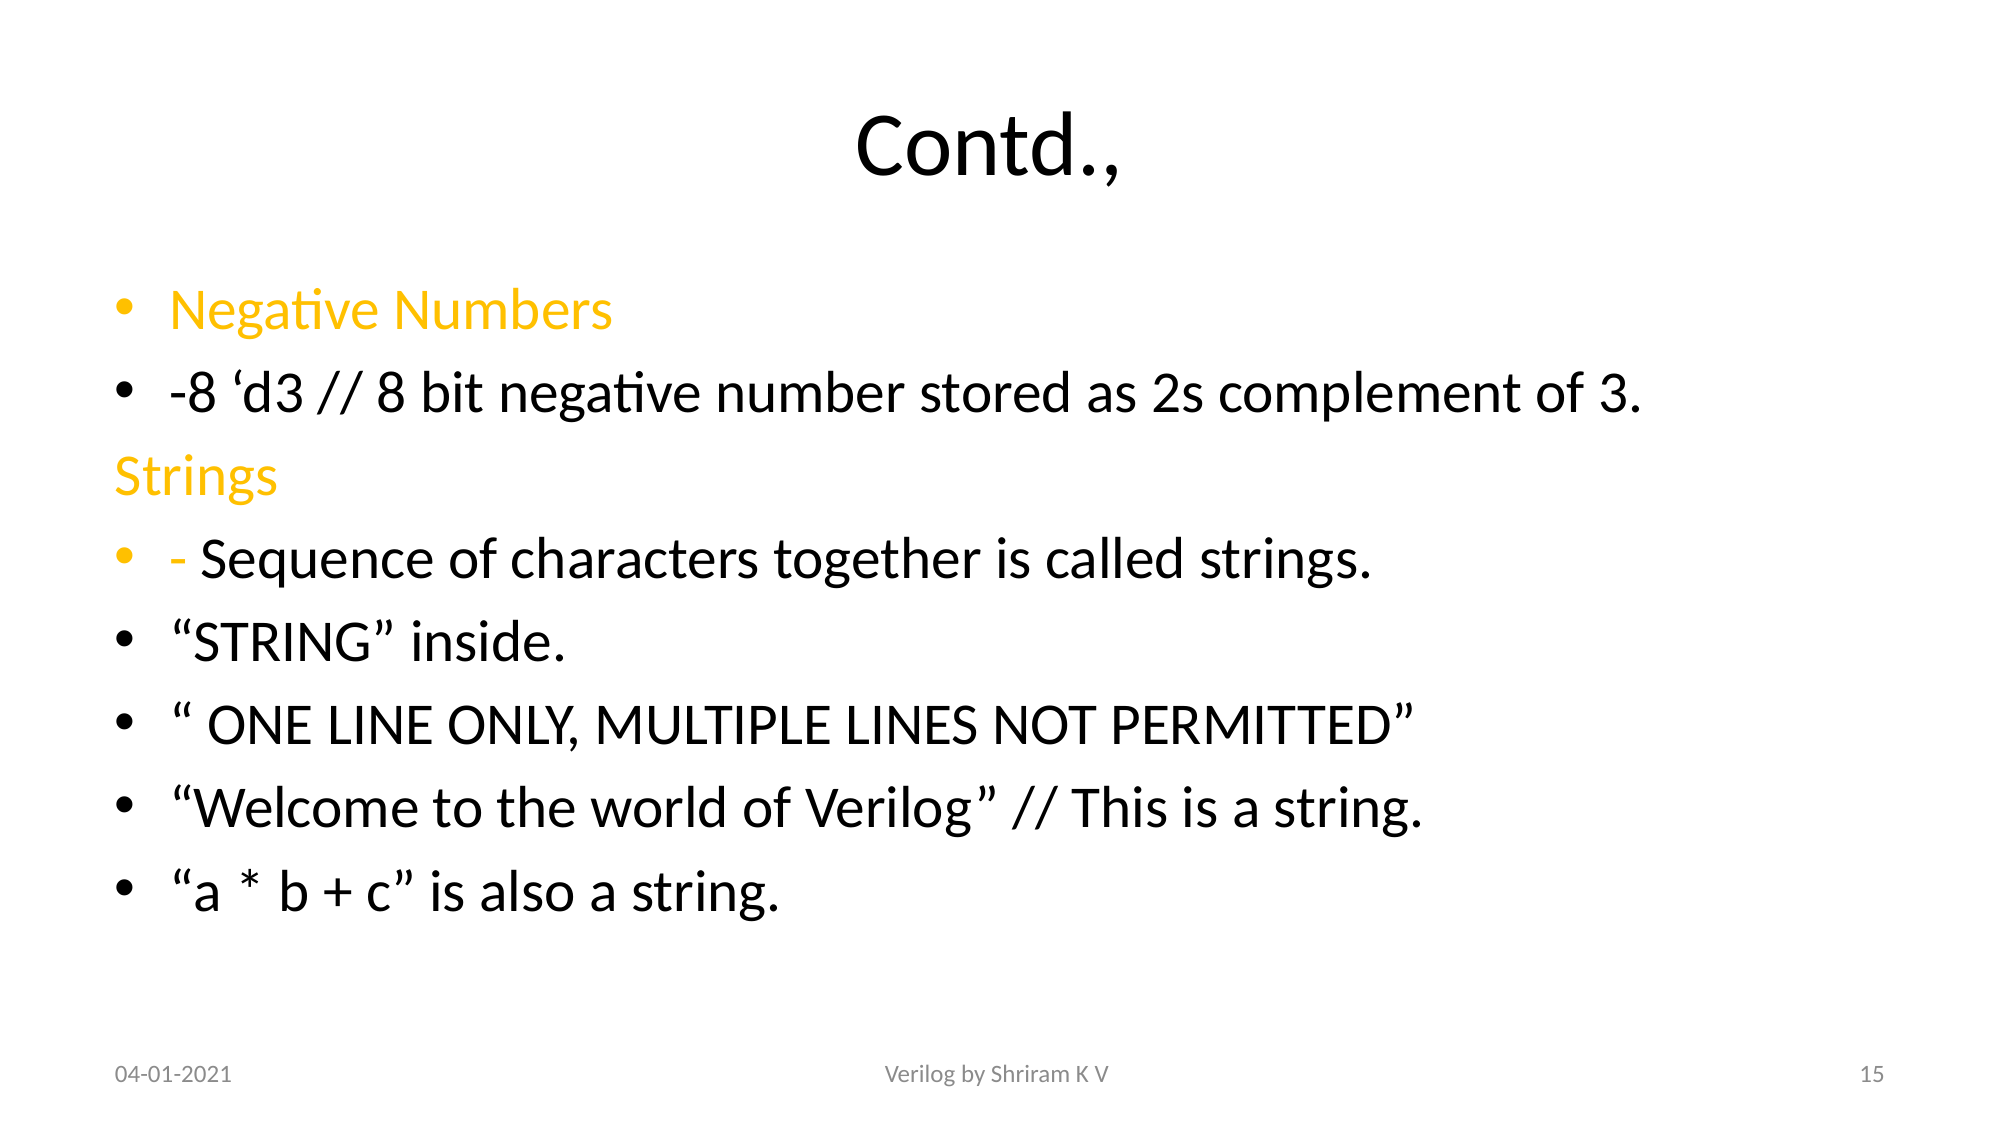

# Contd.,
Negative Numbers
-8 ‘d3 // 8 bit negative number stored as 2s complement of 3.
Strings
- Sequence of characters together is called strings.
“STRING” inside.
“ ONE LINE ONLY, MULTIPLE LINES NOT PERMITTED”
“Welcome to the world of Verilog” // This is a string.
“a * b + c” is also a string.
04-01-2021
Verilog by Shriram K V
15